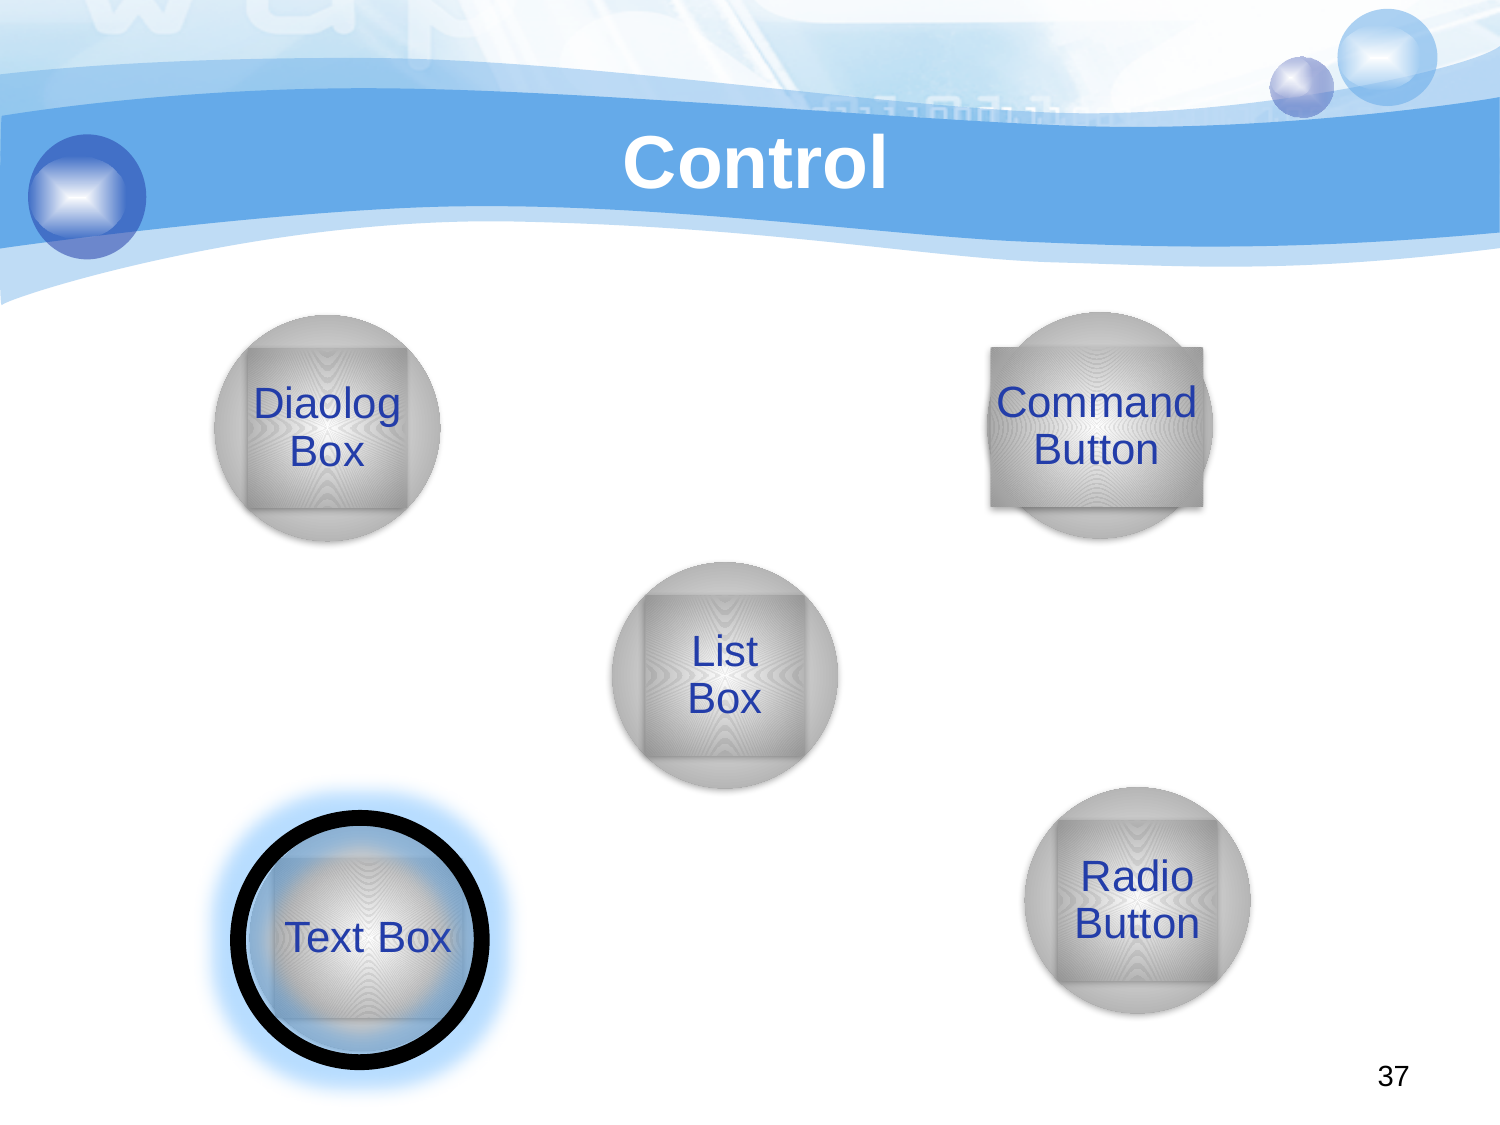

# Control

Command Button

Diaolog Box

List Box

Radio Button

Text Box

37